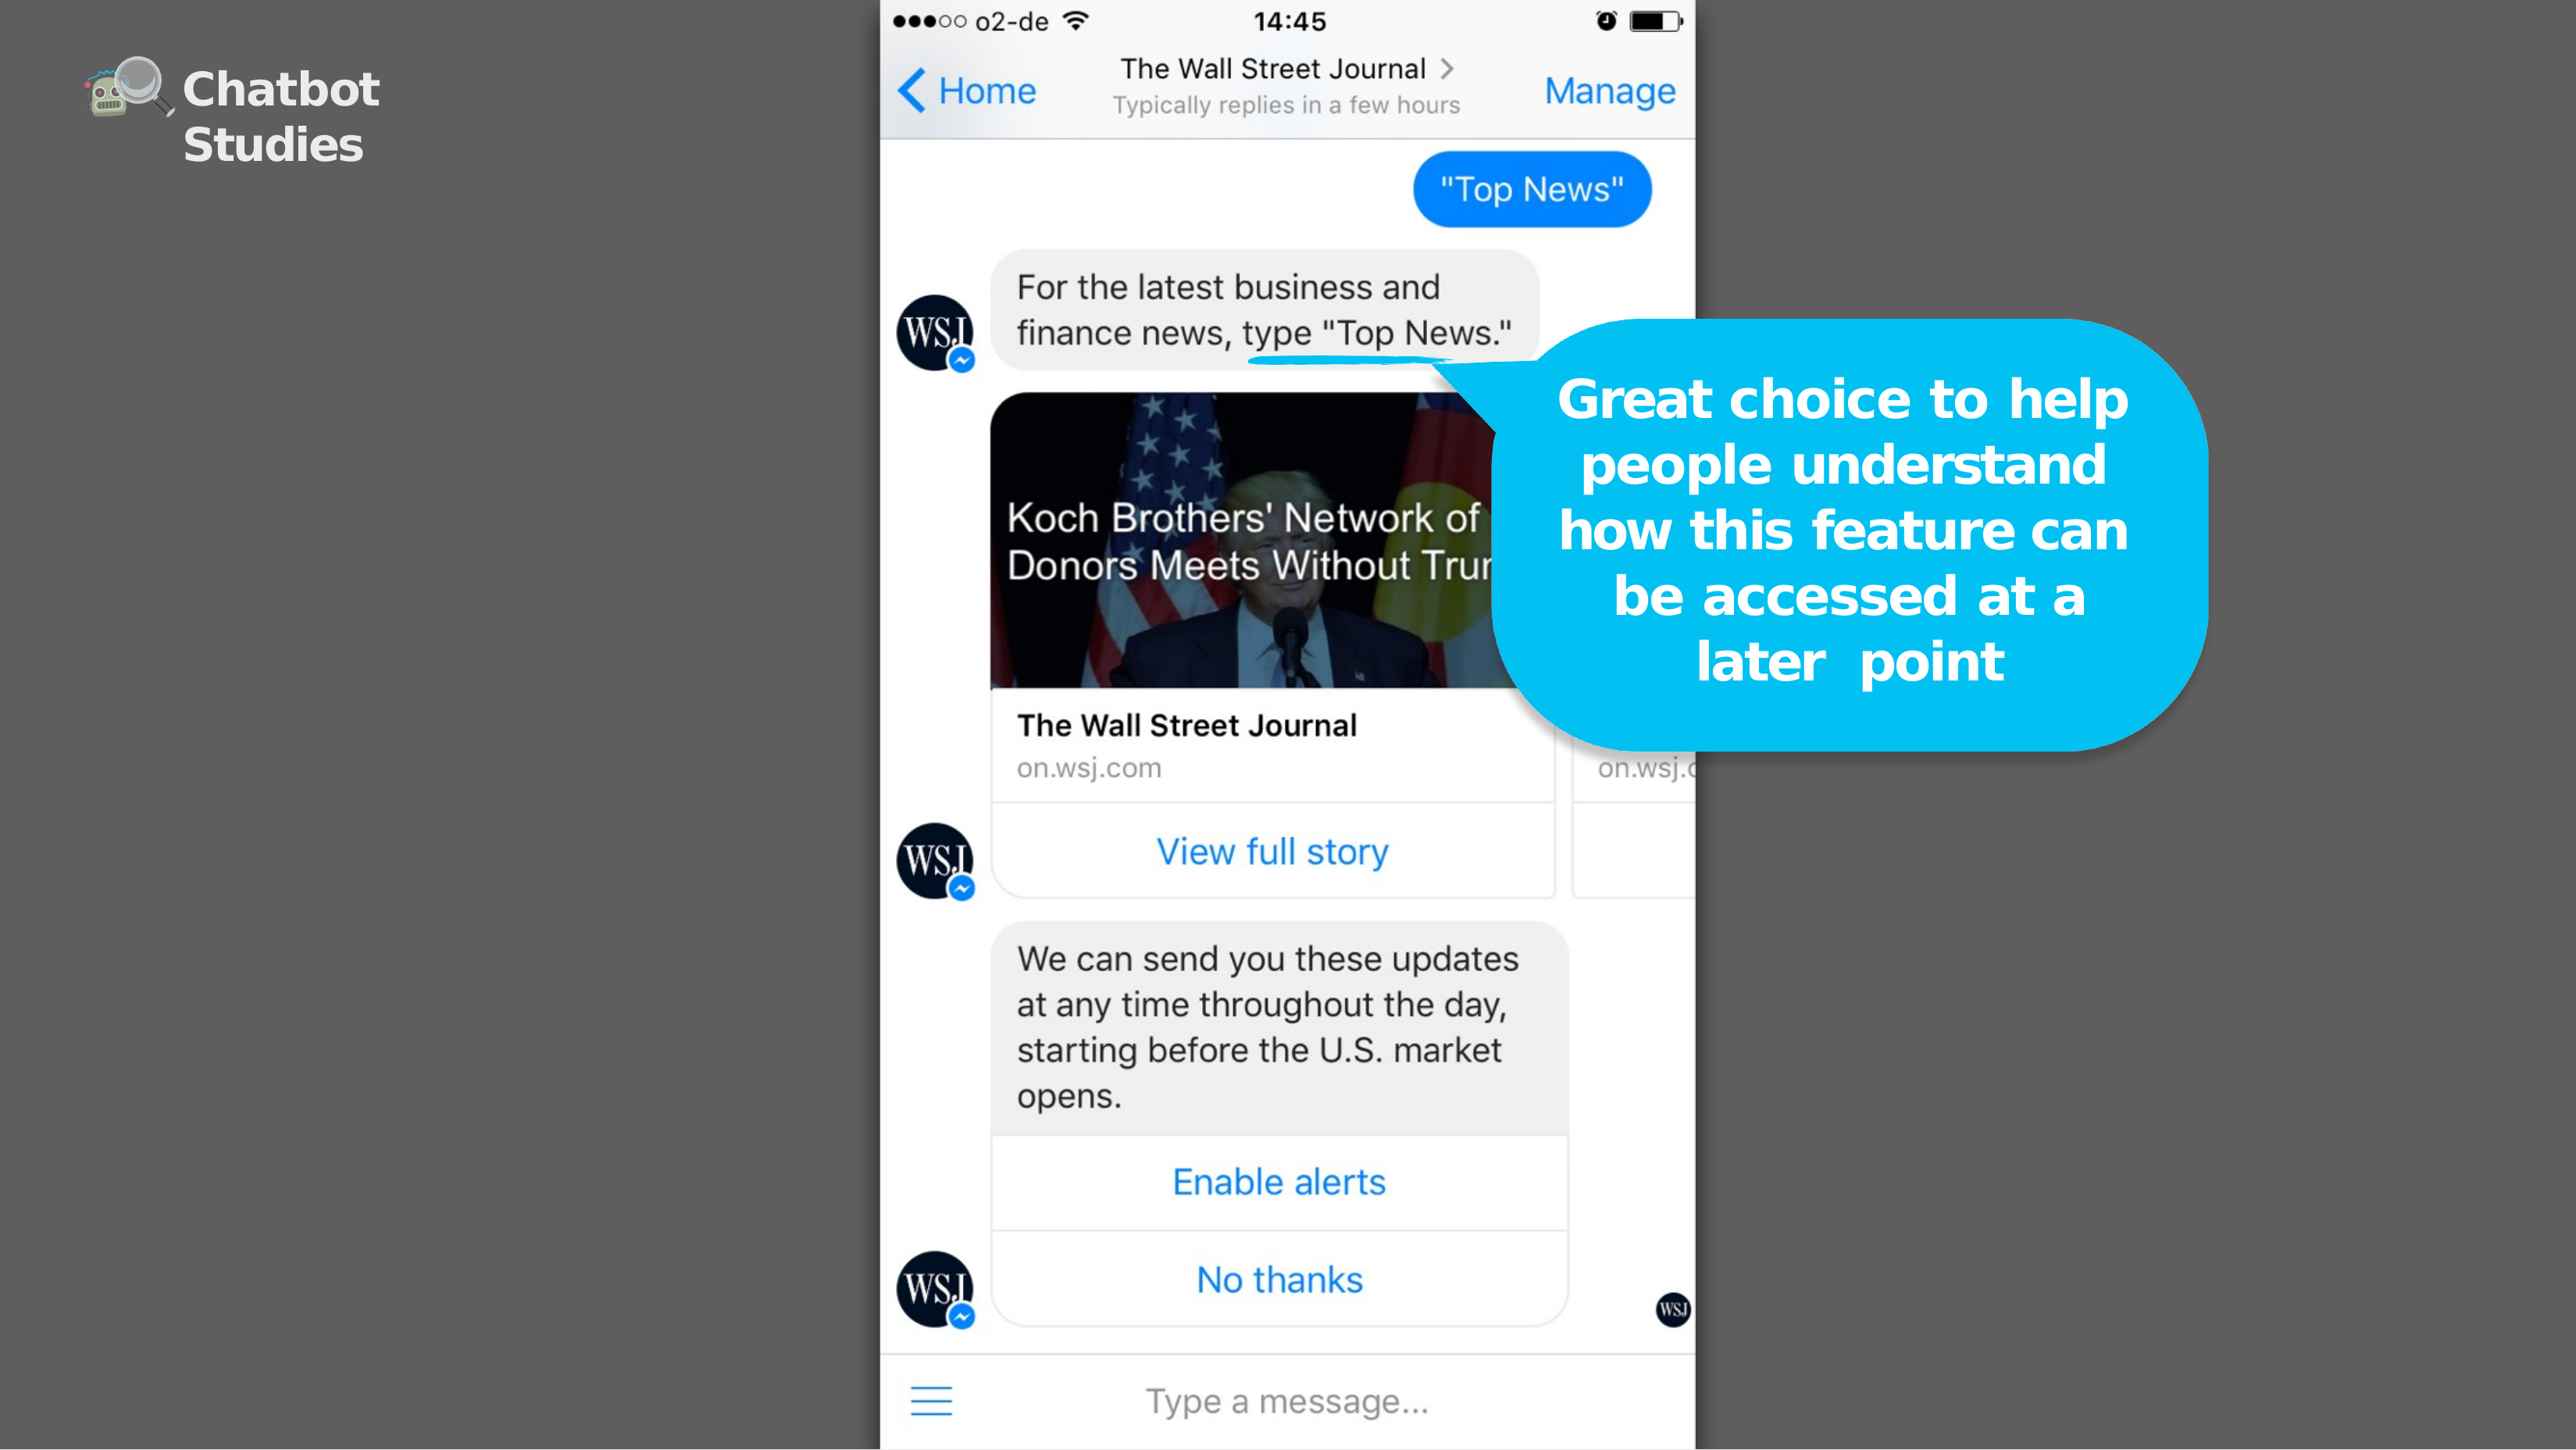

Chatbot Studies

# Great choice to help  people understand  how this feature can  be accessed at a later  point